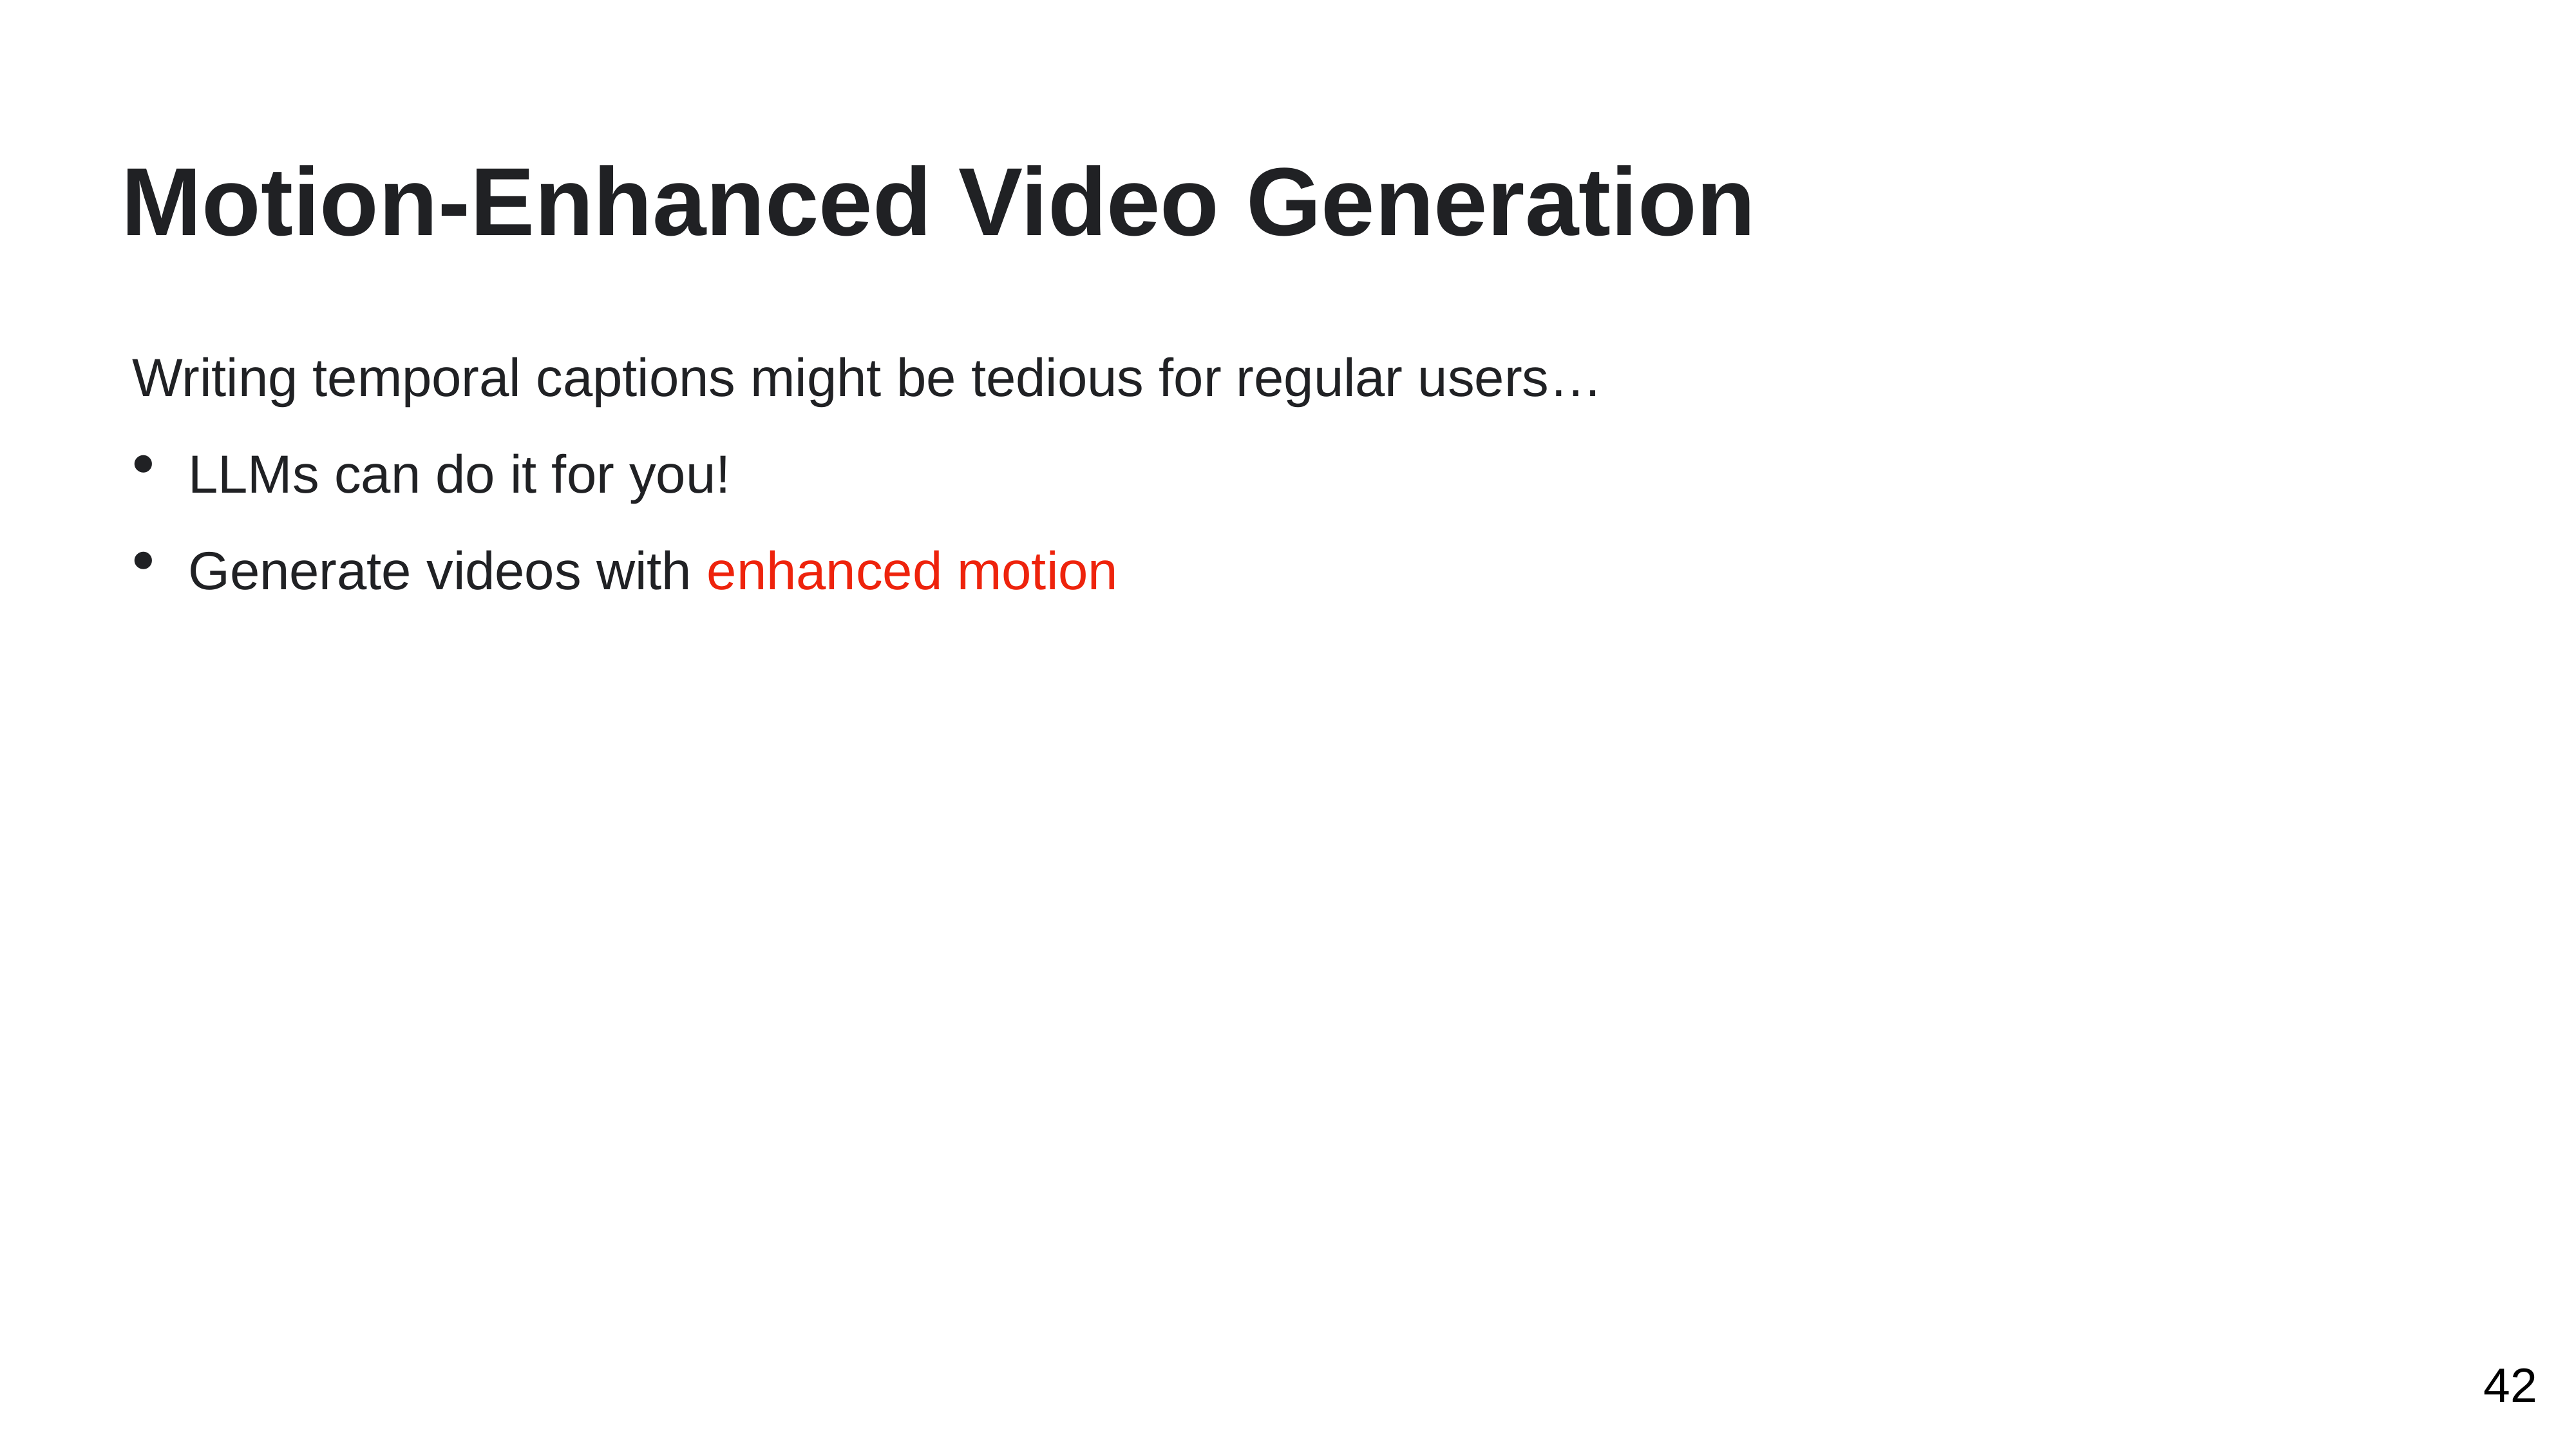

Motion-Enhanced Video Generation
Writing temporal captions might be tedious for regular users…
LLMs can do it for you!
Generate videos with enhanced motion
42